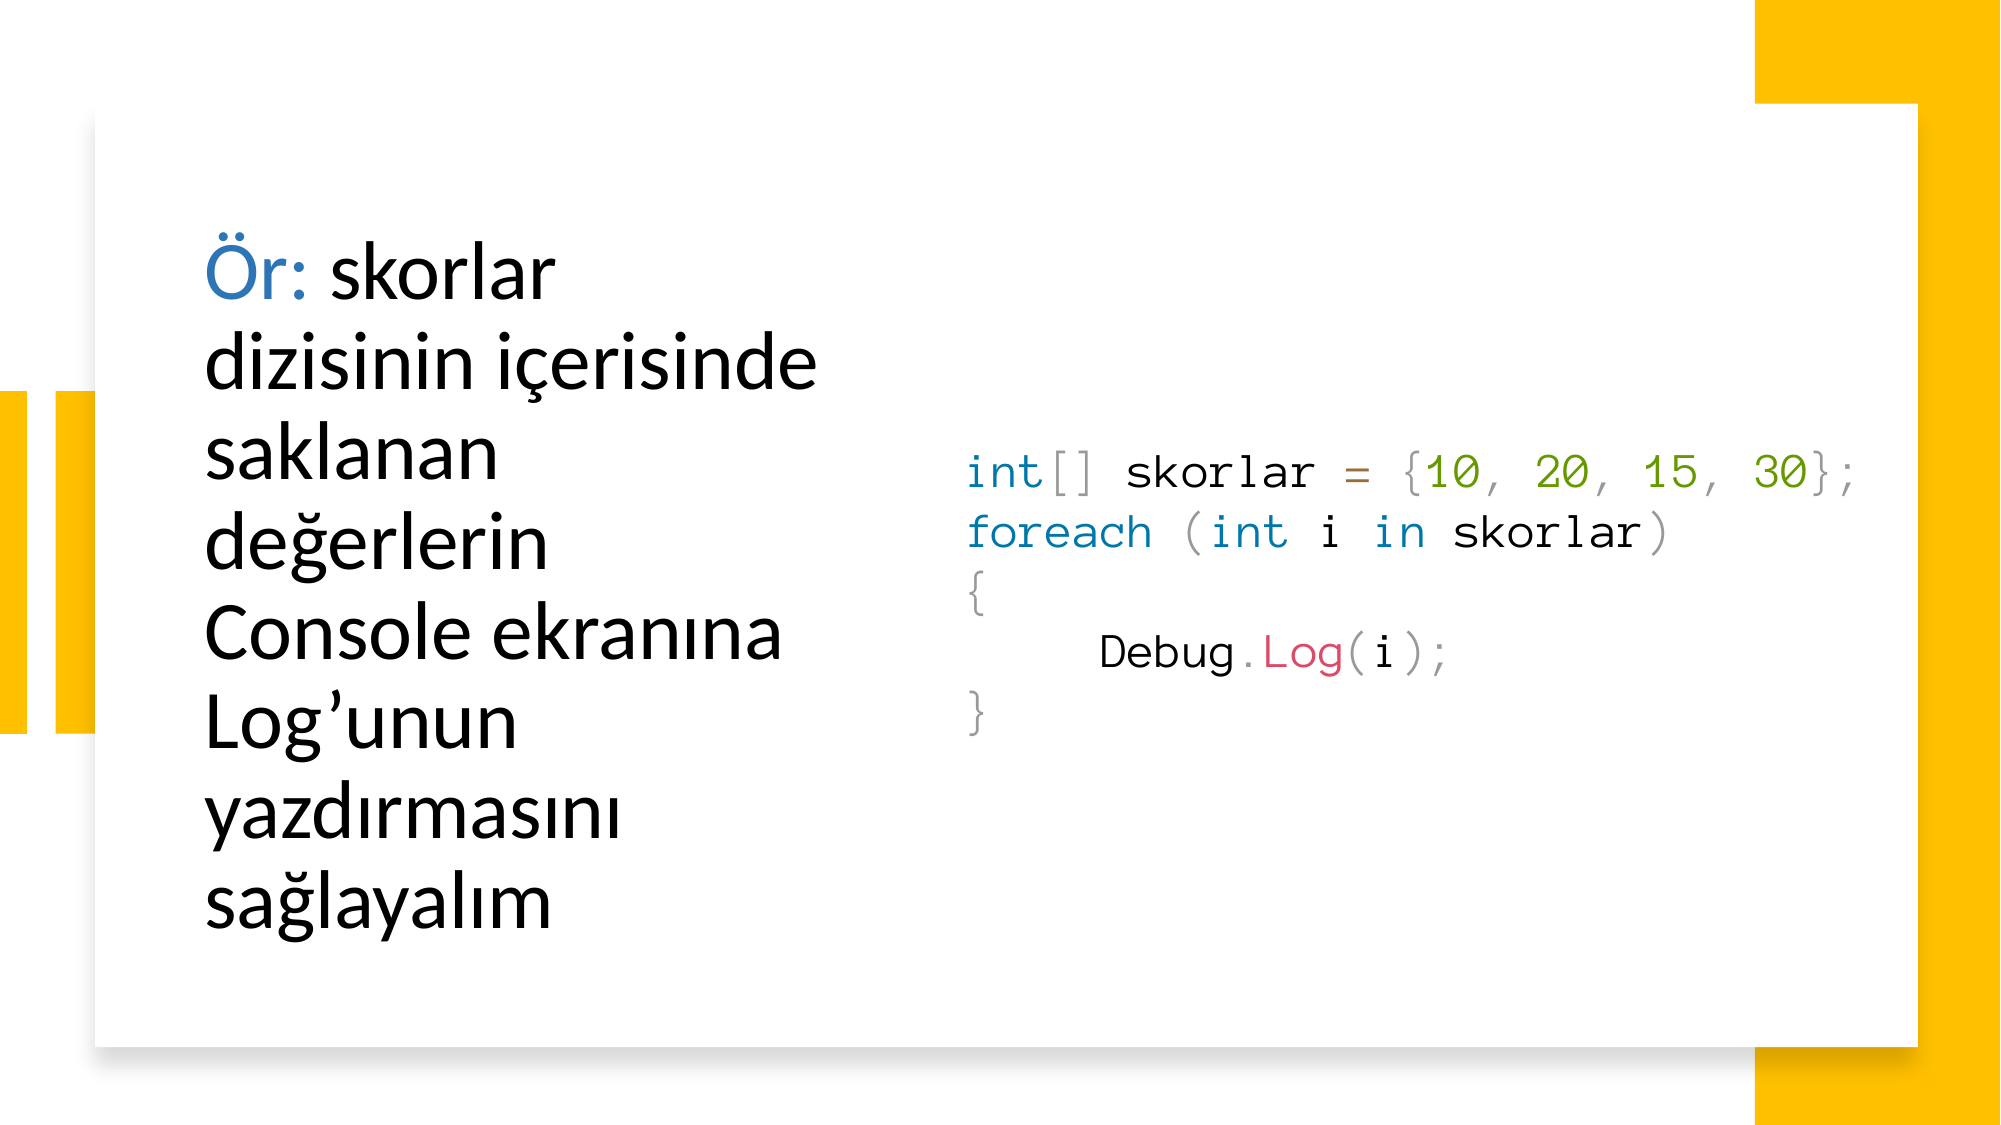

int[] skorlar = {10, 20, 15, 30};
foreach (int i in skorlar)
{
     Debug.Log(i);
}
# Ör: skorlar dizisinin içerisinde saklanan değerlerin Console ekranına Log’unun yazdırmasını sağlayalım